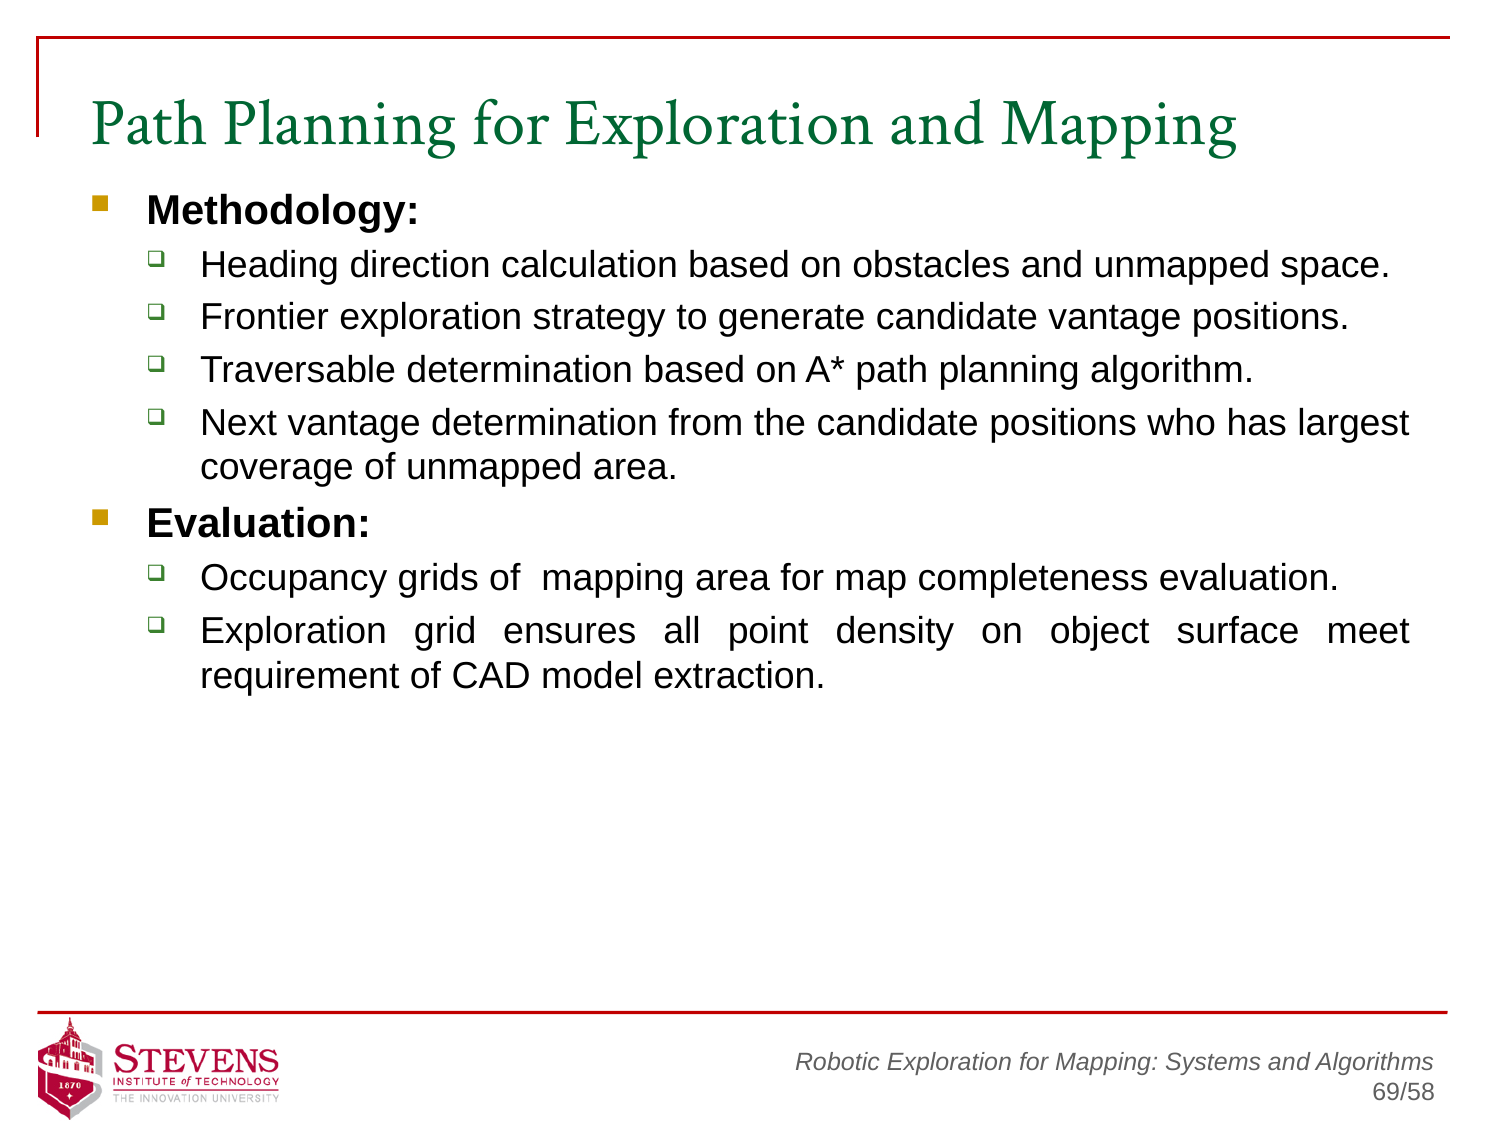

# Path Planning for Exploration and Mapping
Methodology:
Heading direction calculation based on obstacles and unmapped space.
Frontier exploration strategy to generate candidate vantage positions.
Traversable determination based on A* path planning algorithm.
Next vantage determination from the candidate positions who has largest coverage of unmapped area.
Evaluation:
Occupancy grids of  mapping area for map completeness evaluation.
Exploration grid ensures all point density on object surface meet requirement of CAD model extraction.